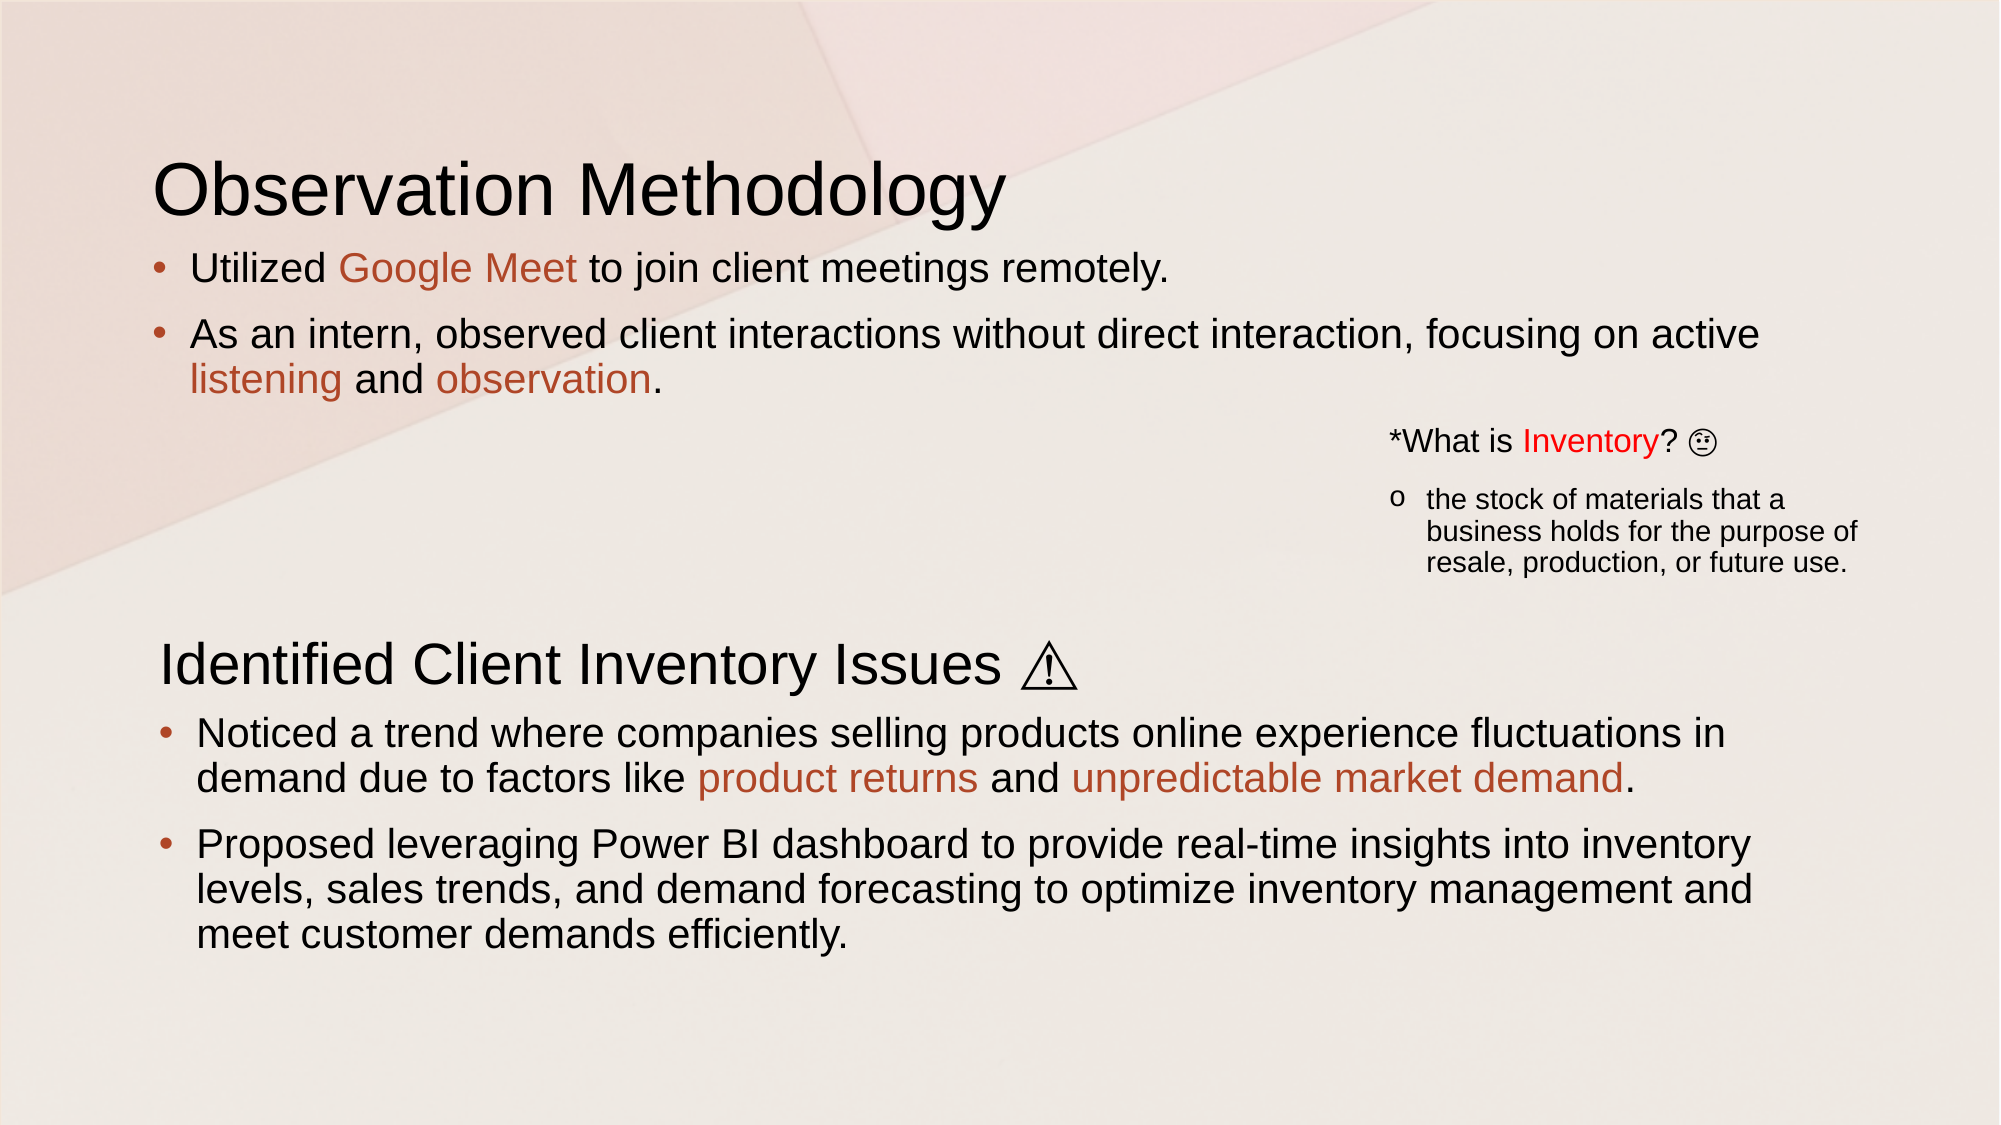

# Observation Methodology
Utilized Google Meet to join client meetings remotely.
As an intern, observed client interactions without direct interaction, focusing on active listening and observation.
*What is Inventory? 🤨
the stock of materials that a business holds for the purpose of resale, production, or future use.
Identified Client Inventory Issues ⚠️
Noticed a trend where companies selling products online experience fluctuations in demand due to factors like product returns and unpredictable market demand.
Proposed leveraging Power BI dashboard to provide real-time insights into inventory levels, sales trends, and demand forecasting to optimize inventory management and meet customer demands efficiently.